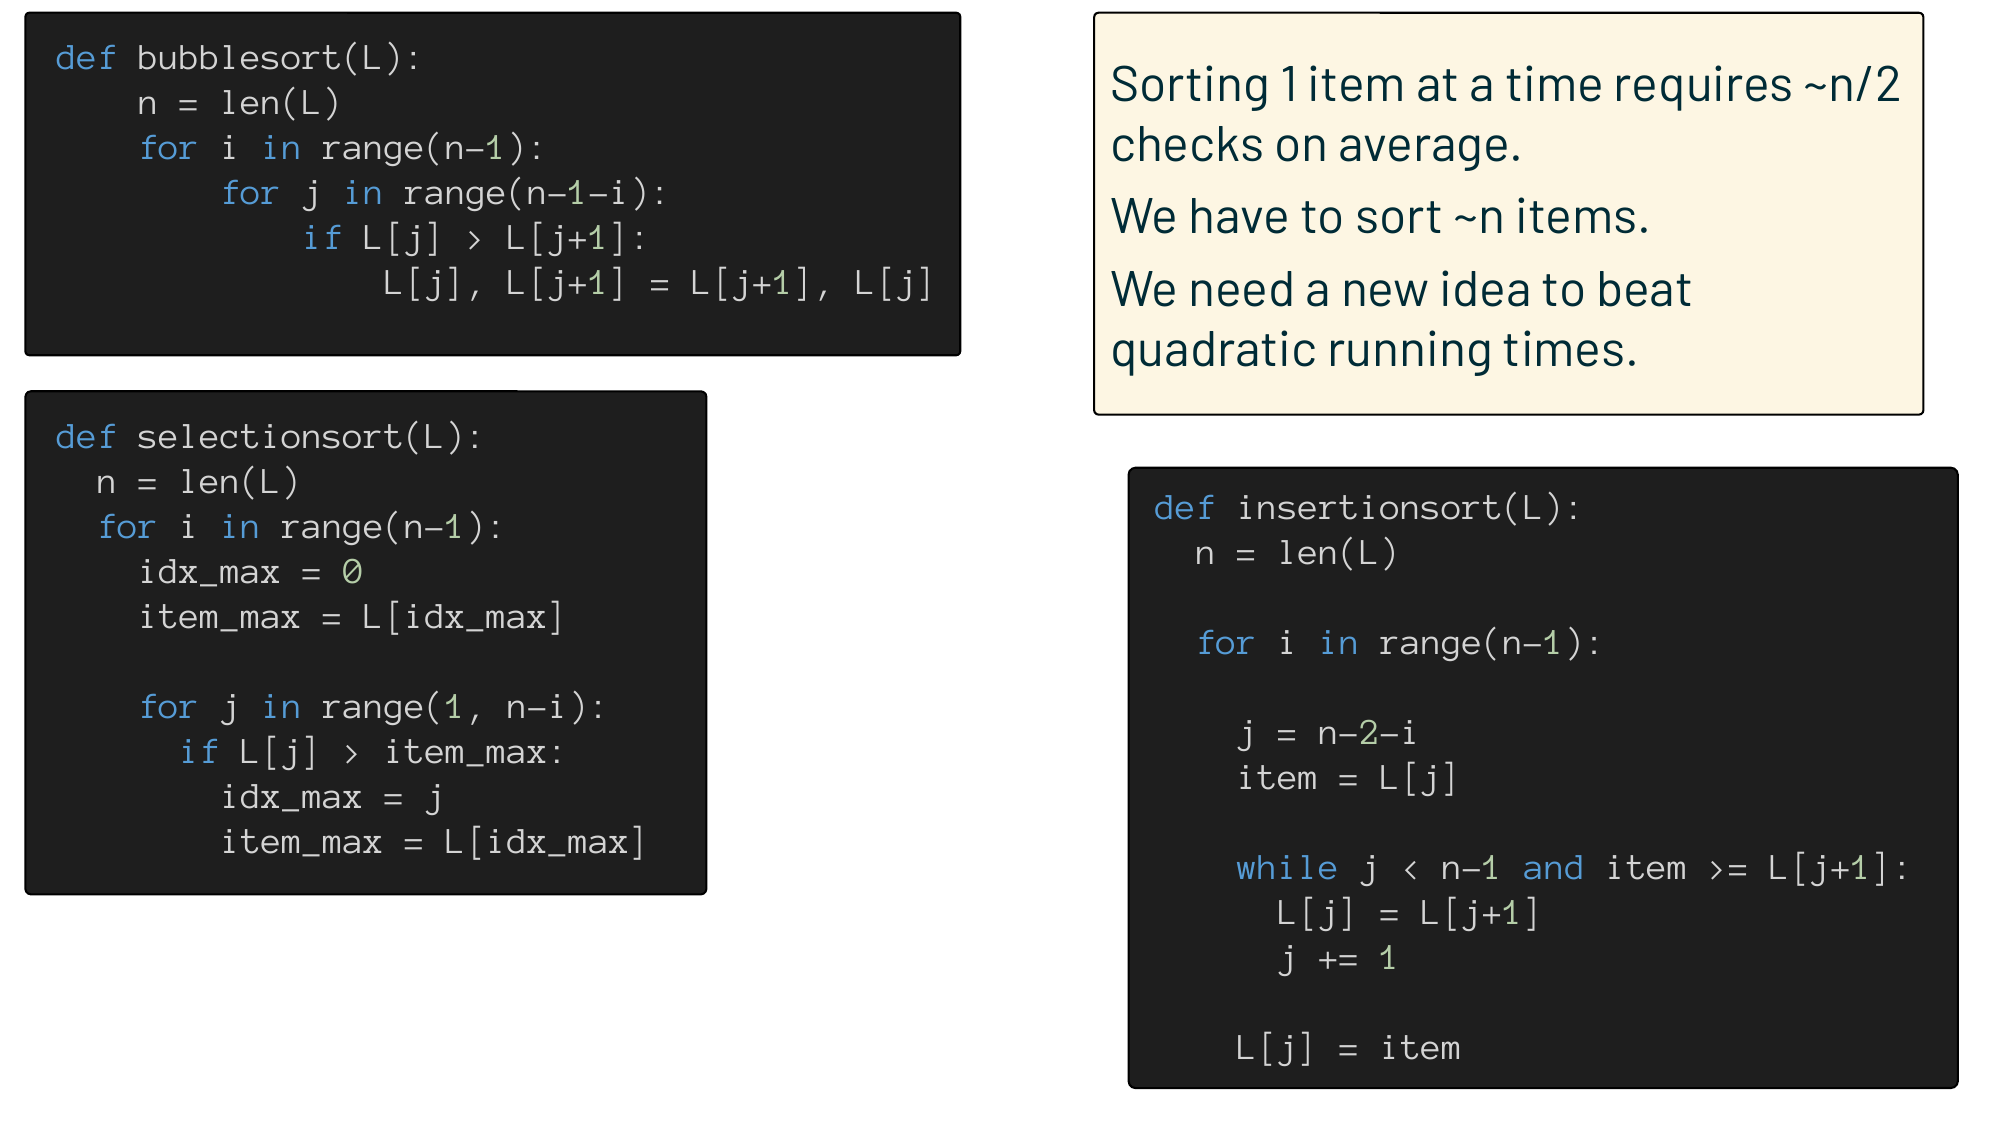

Sorting 1 item at a time requires ~n/2 checks on average.
We have to sort ~n items.
We need a new idea to beat quadratic running times.
def bubblesort(L):
    n = len(L)
    for i in range(n-1):
        for j in range(n-1-i):
            if L[j] > L[j+1]:
                L[j], L[j+1] = L[j+1], L[j]

def selectionsort(L):
  n = len(L)
  for i in range(n-1):
    idx_max = 0
    item_max = L[idx_max]

    for j in range(1, n-i):
      if L[j] > item_max:
        idx_max = j
        item_max = L[idx_max]

def insertionsort(L):
  n = len(L)
  for i in range(n-1):
    j = n-2-i
    item = L[j]

    while j < n-1 and item >= L[j+1]:
      L[j] = L[j+1]
      j += 1
    L[j] = item